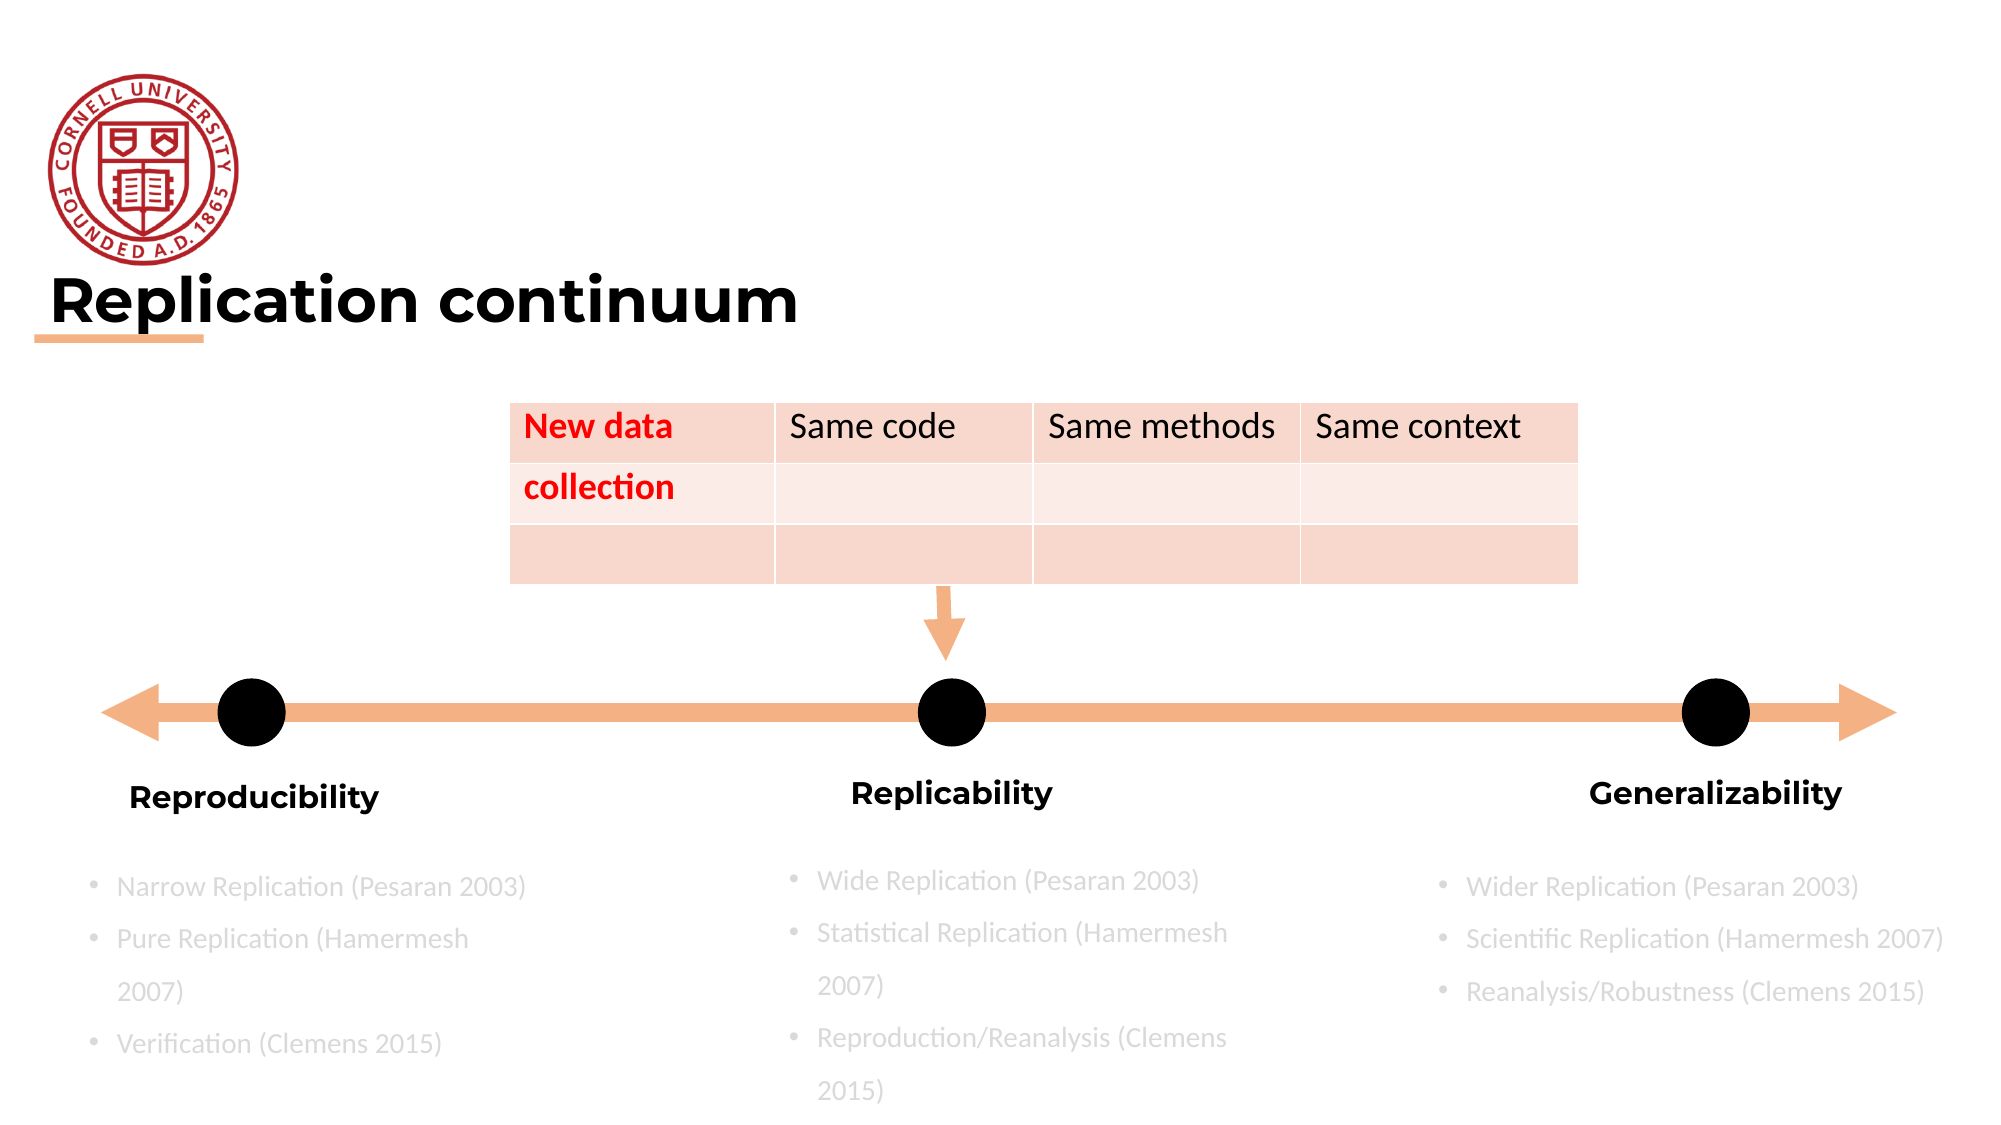

Replication continuum

| New data | Same code | Same methods | Same context |
| --- | --- | --- | --- |
| collection |  |  |  |
|  |  |  |  |
08
08
08
Replicability
Generalizability
Reproducibility
Wide Replication (Pesaran 2003)
Statistical Replication (Hamermesh 2007)
Reproduction/Reanalysis (Clemens 2015)
Narrow Replication (Pesaran 2003)
Pure Replication (Hamermesh 2007)
Verification (Clemens 2015)
Wider Replication (Pesaran 2003)
Scientific Replication (Hamermesh 2007)
Reanalysis/Robustness (Clemens 2015)